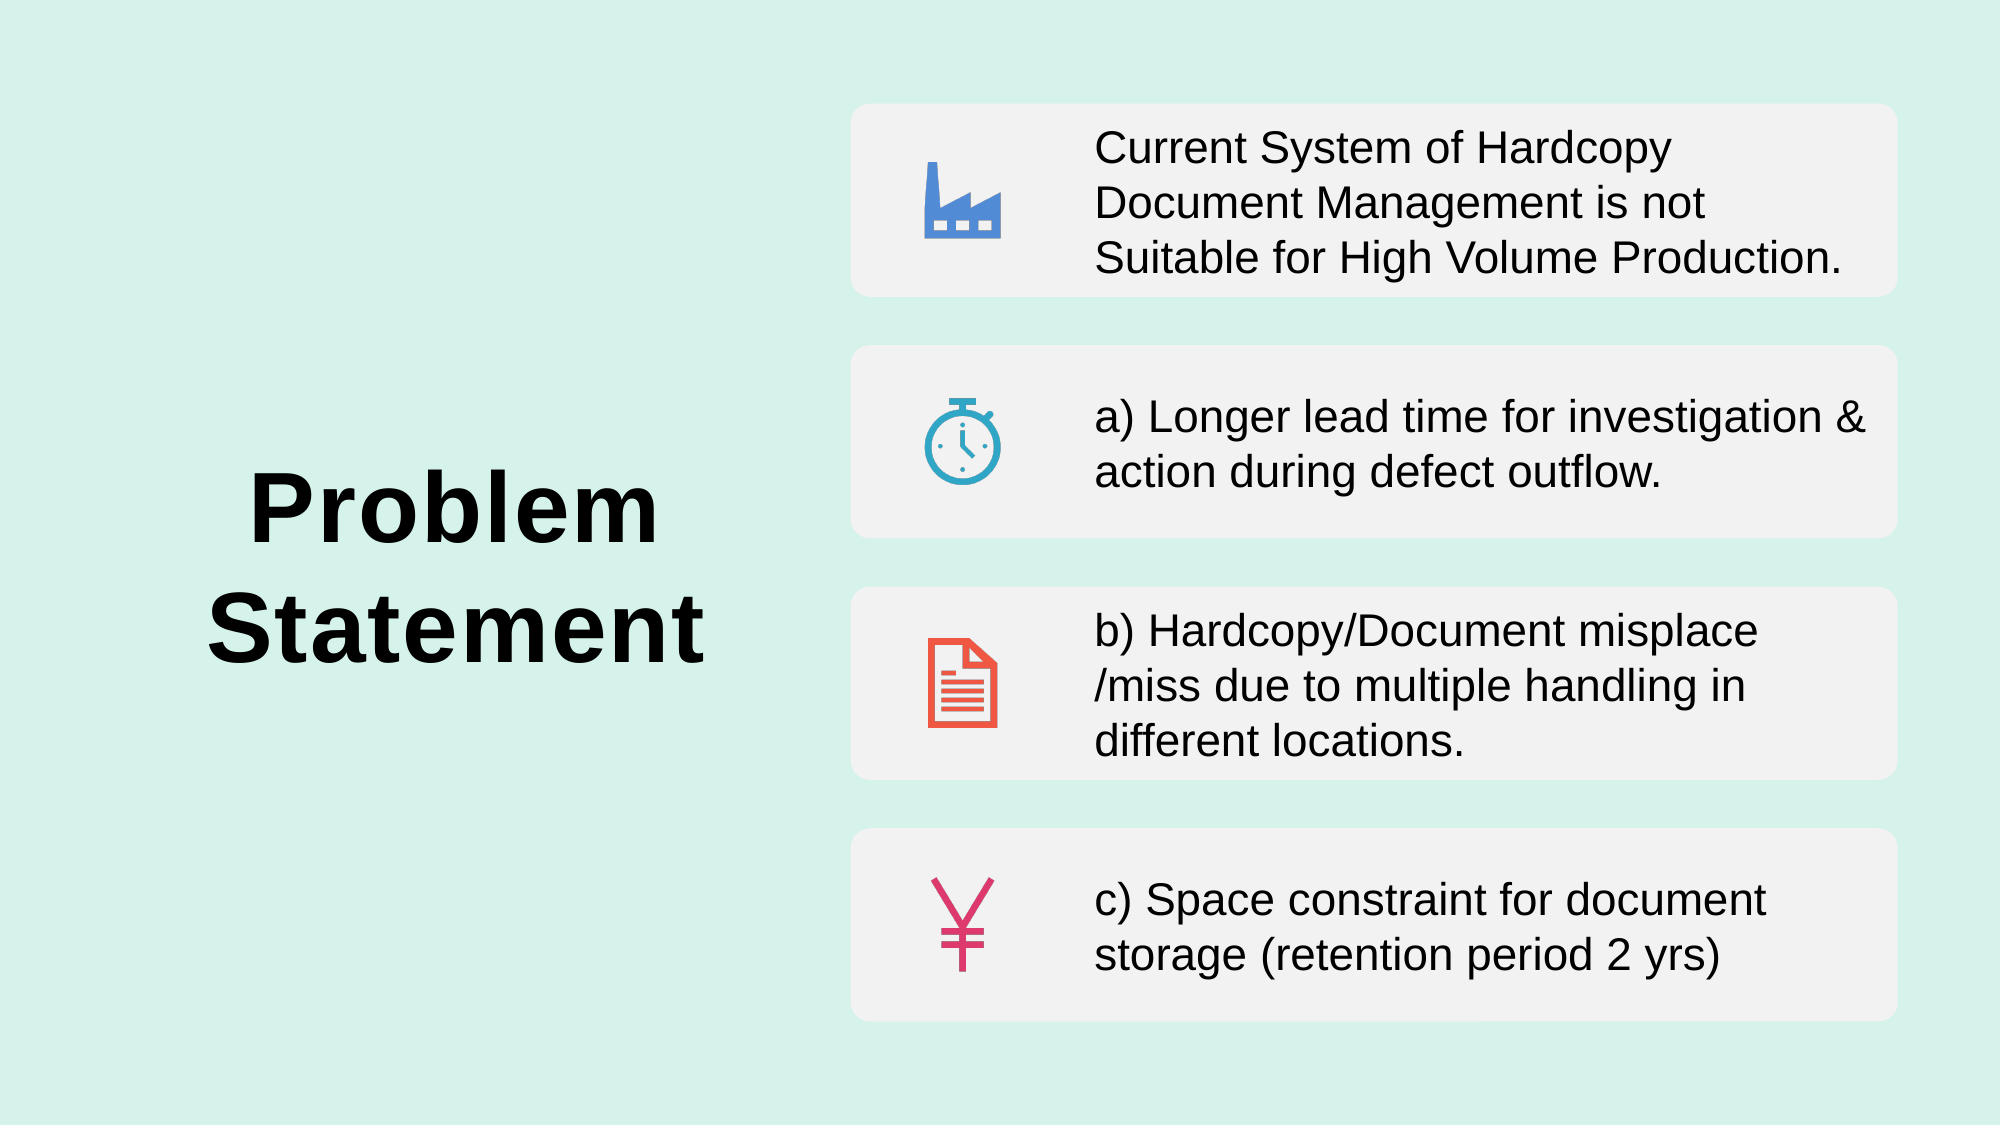

Current System of Hardcopy Document Management is not Suitable for High Volume Production.
a) Longer lead time for investigation & action during defect outflow.
b) Hardcopy/Document misplace /miss due to multiple handling in different locations.
c) Space constraint for document storage (retention period 2 yrs)
# Problem Statement